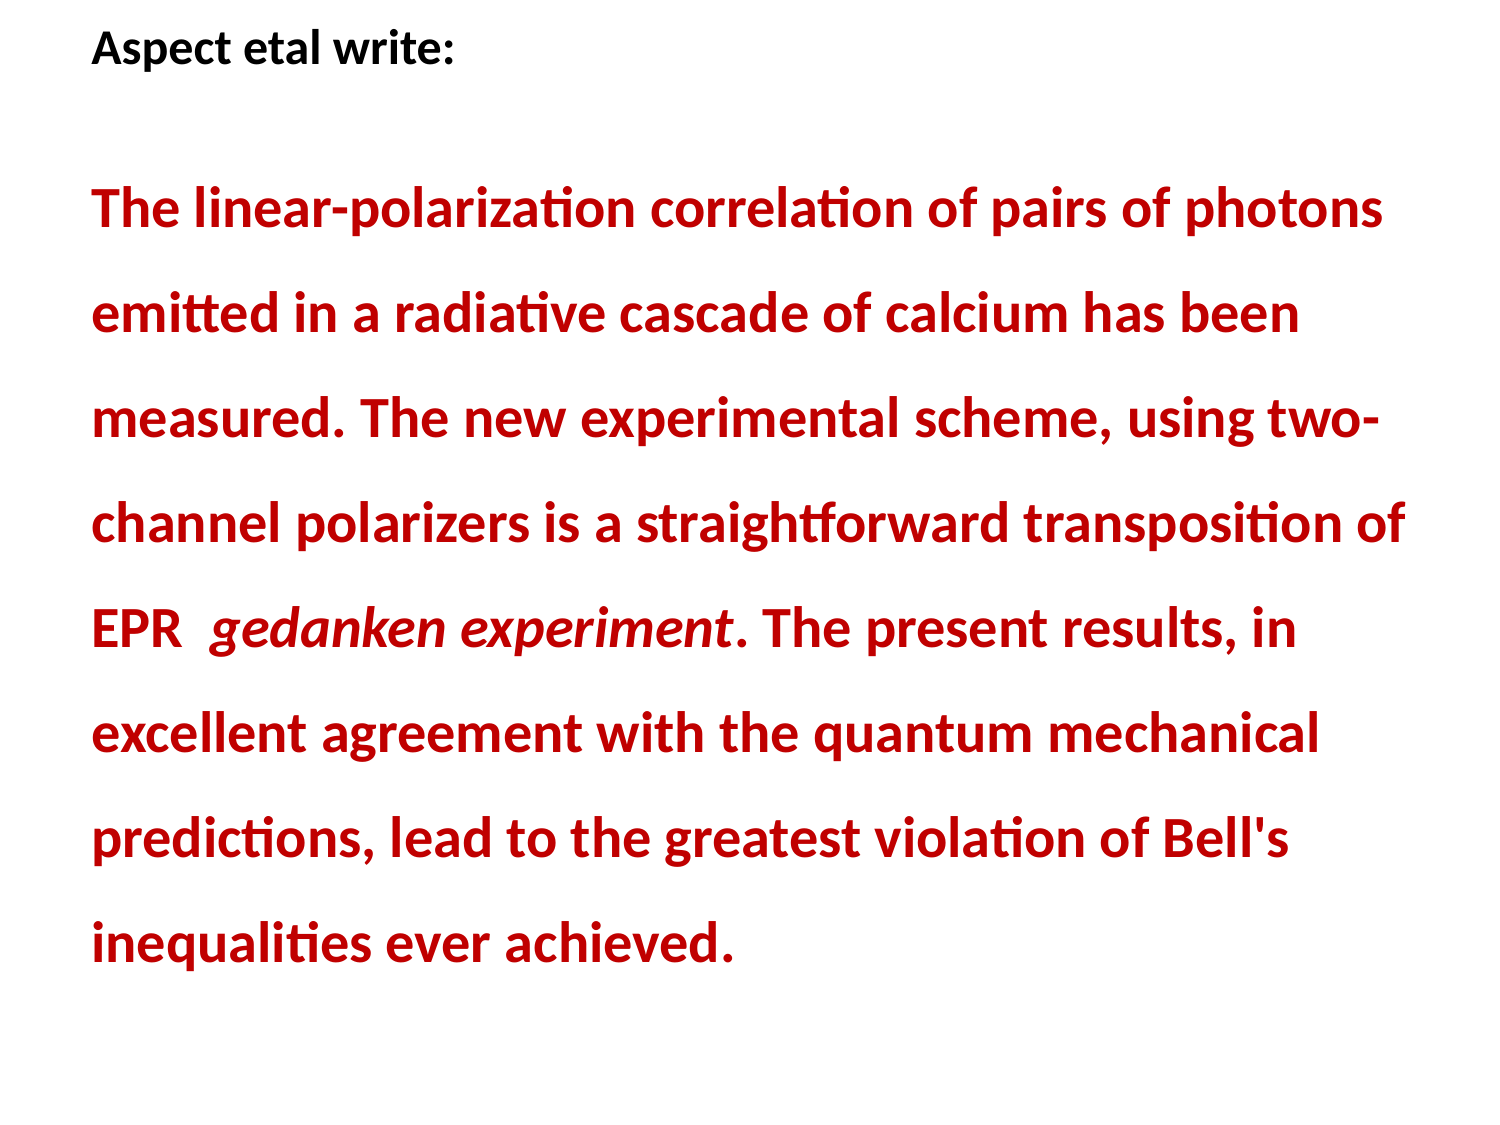

Aspect etal write:

The linear-polarization correlation of pairs of photons emitted in a radiative cascade of calcium has been measured. The new experimental scheme, using two-channel polarizers is a straightforward transposition of EPR  gedanken experiment. The present results, in excellent agreement with the quantum mechanical predictions, lead to the greatest violation of Bell's inequalities ever achieved.